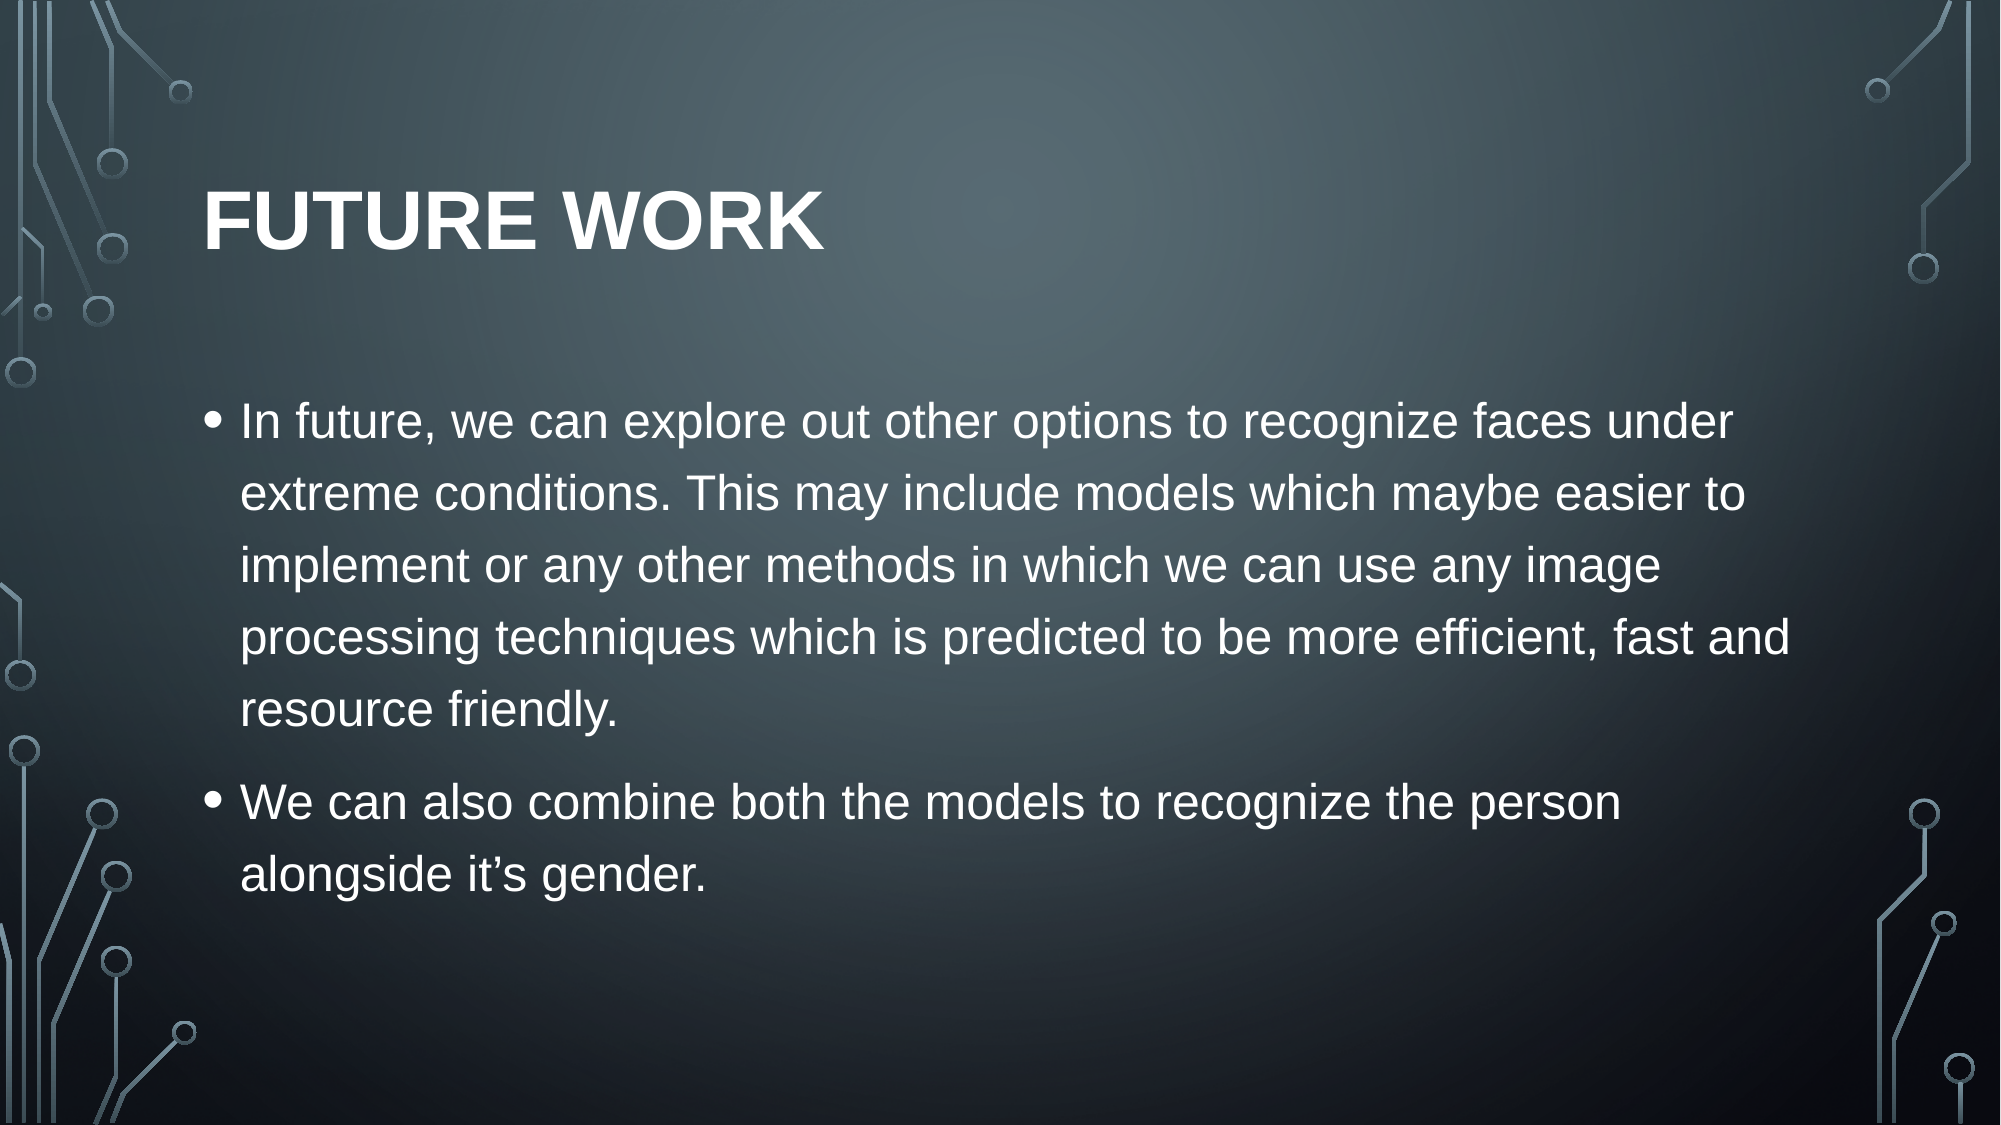

# Future Work
In future, we can explore out other options to recognize faces under extreme conditions. This may include models which maybe easier to implement or any other methods in which we can use any image processing techniques which is predicted to be more efficient, fast and resource friendly.
We can also combine both the models to recognize the person alongside it’s gender.